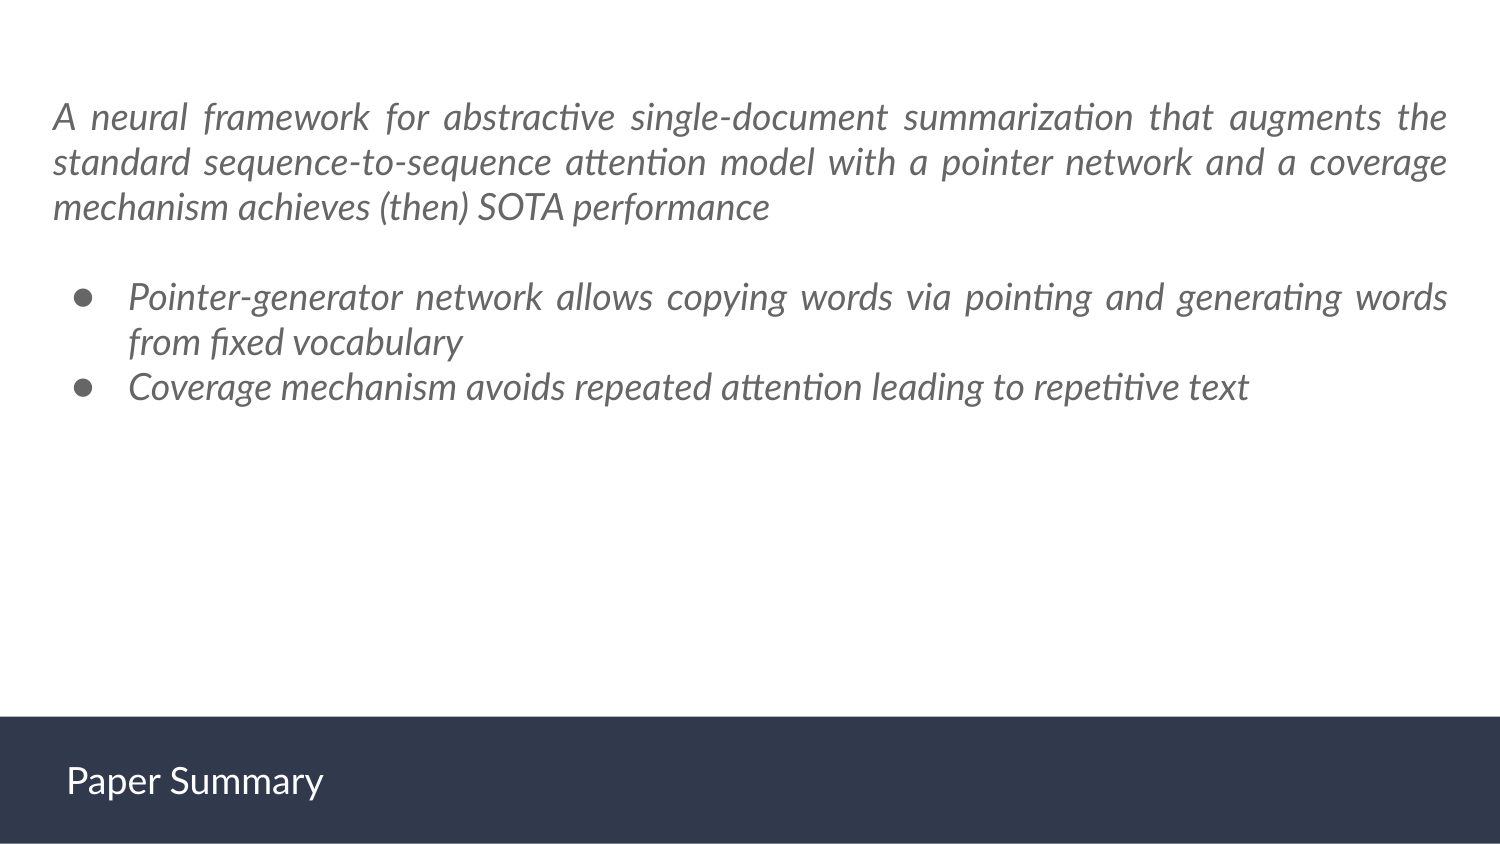

A neural framework for abstractive single-document summarization that augments the standard sequence-to-sequence attention model with a pointer network and a coverage mechanism achieves (then) SOTA performance

Pointer-generator network allows copying words via pointing and generating words from fixed vocabulary
Coverage mechanism avoids repeated attention leading to repetitive text

Paper Summary